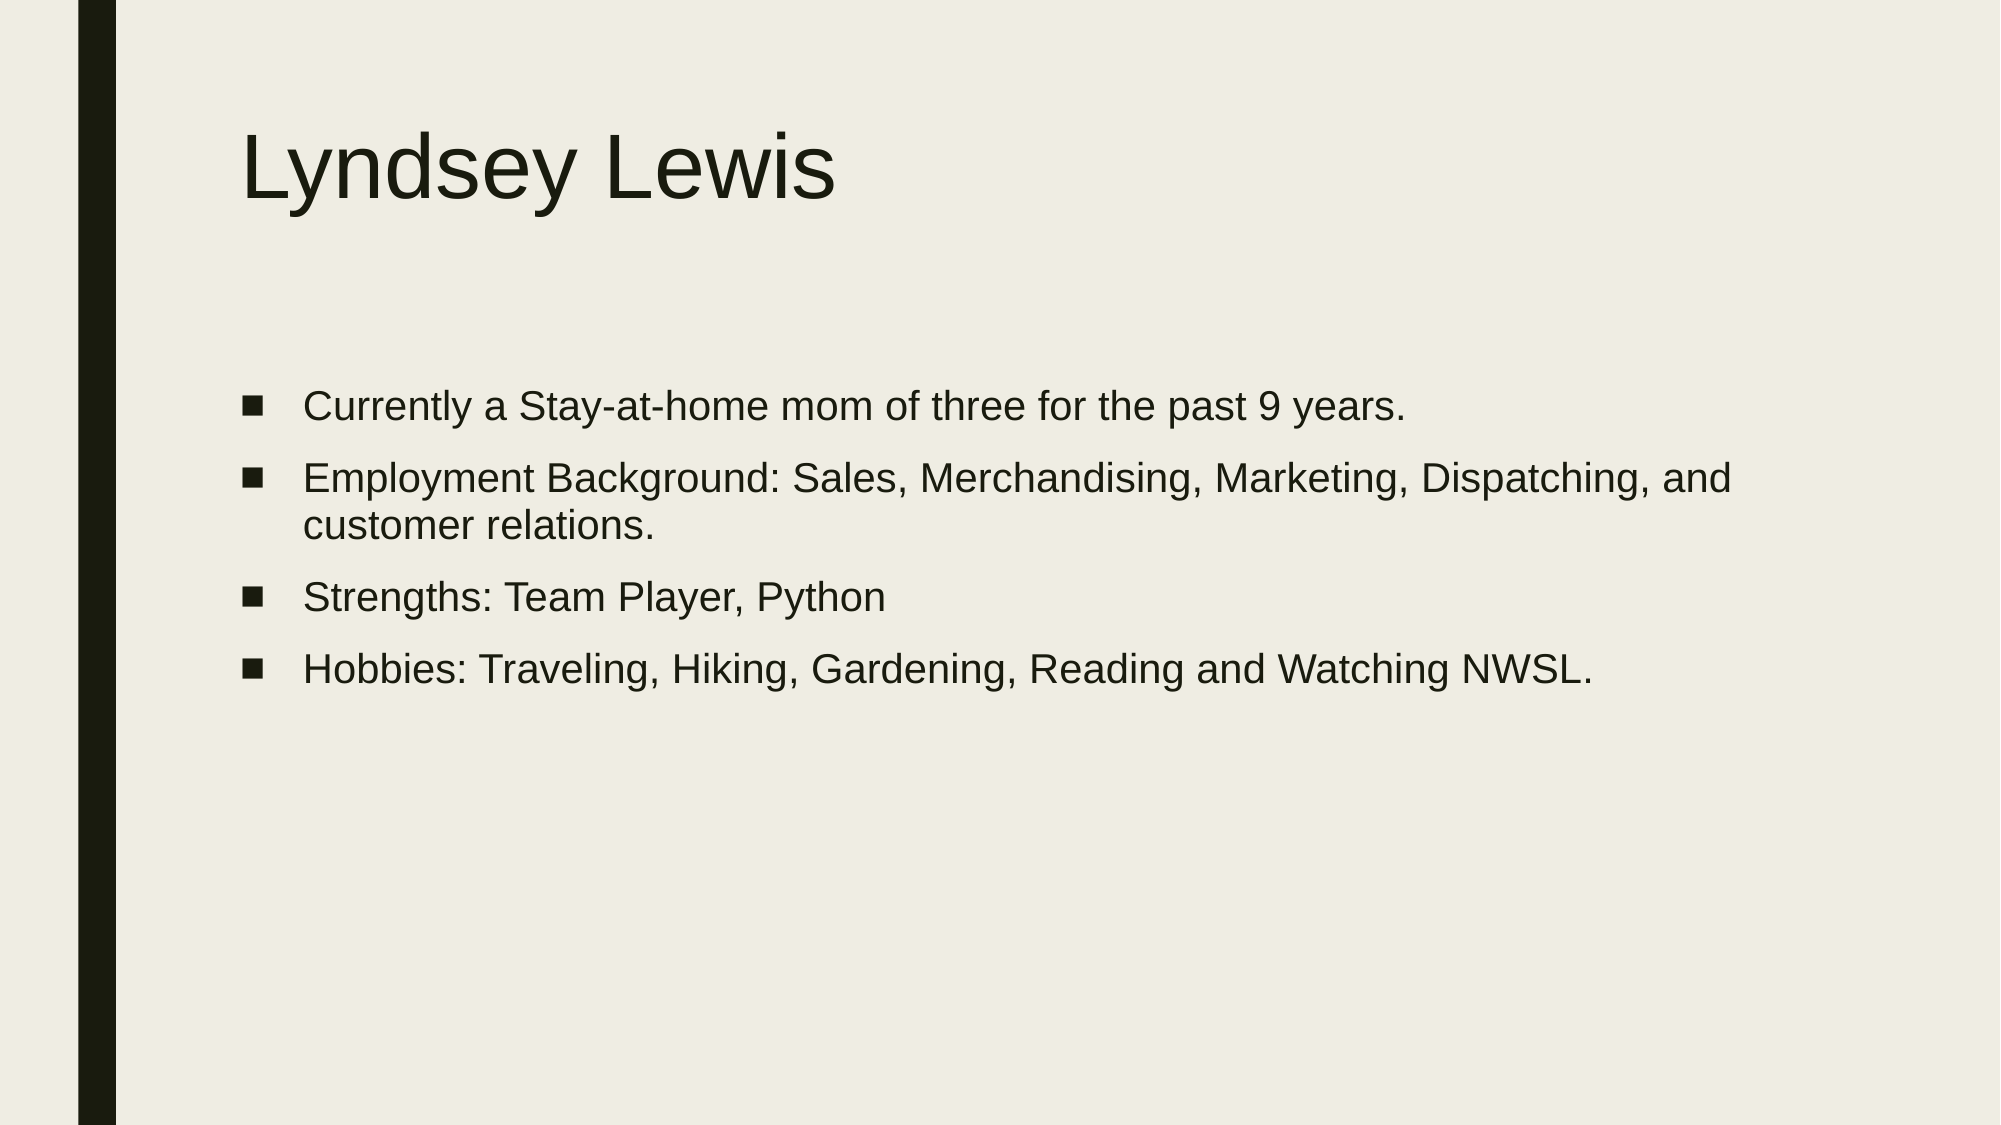

# Lyndsey Lewis
Currently a Stay-at-home mom of three for the past 9 years.
Employment Background: Sales, Merchandising, Marketing, Dispatching, and customer relations.
Strengths: Team Player, Python
Hobbies: Traveling, Hiking, Gardening, Reading and Watching NWSL.